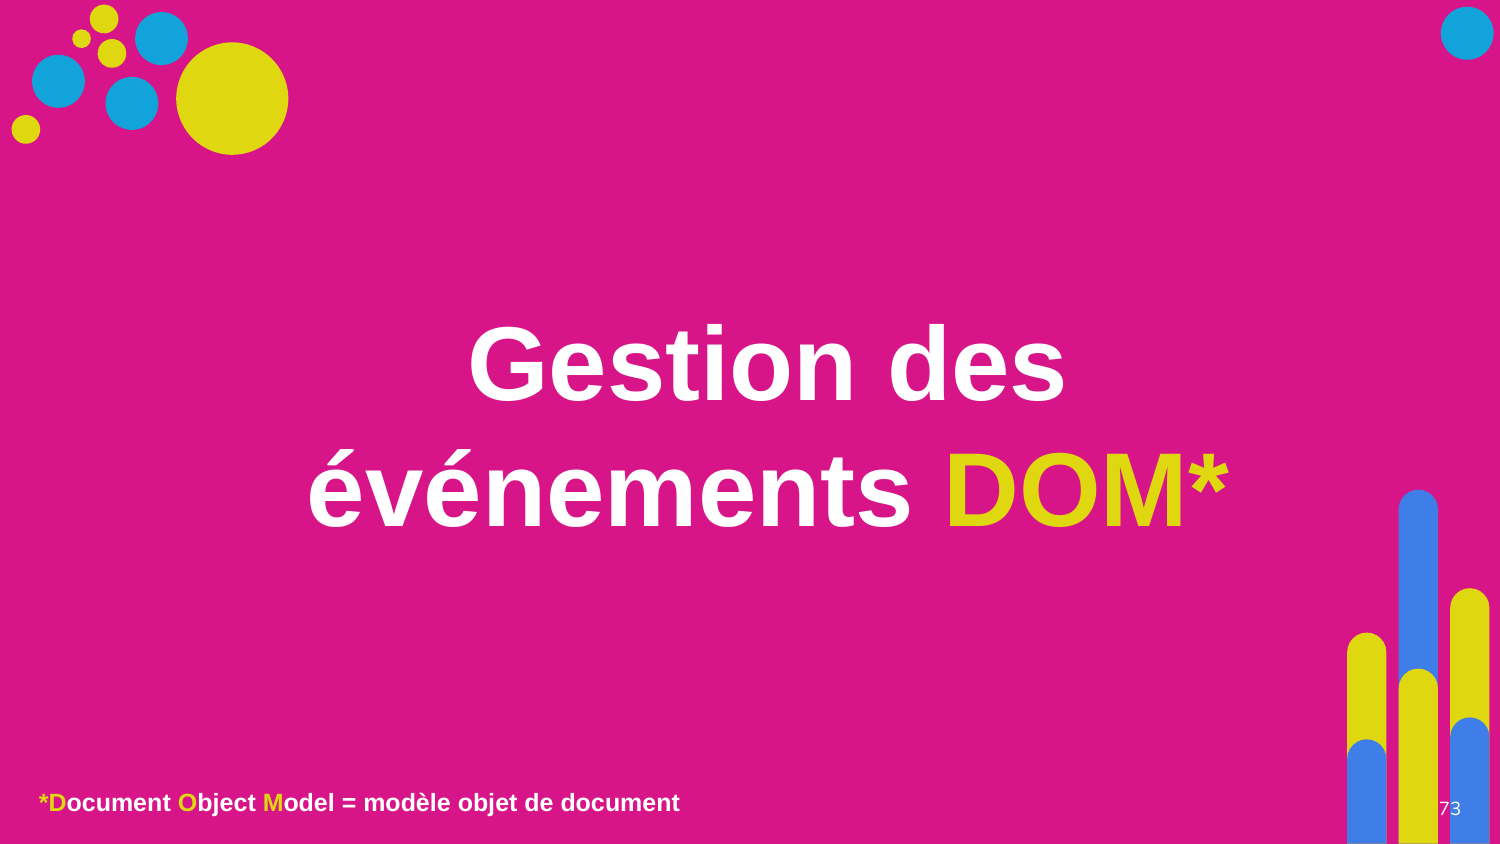

# Gestion des événements DOM*
*Document Object Model = modèle objet de document
73